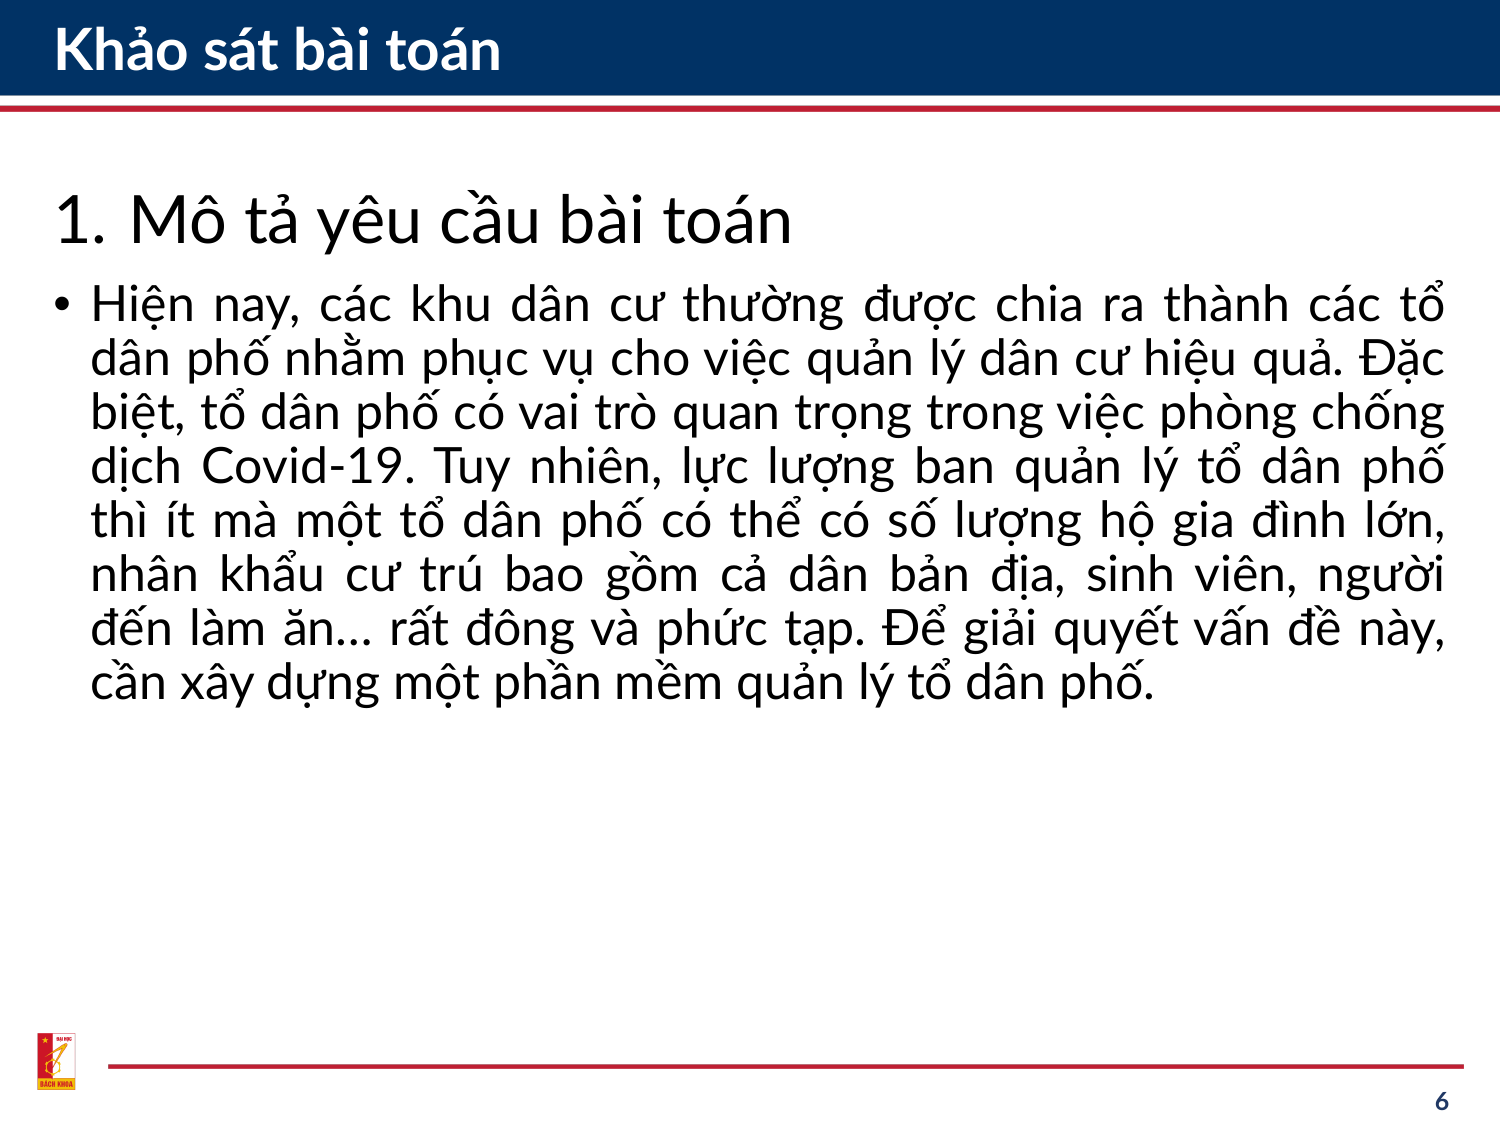

# Khảo sát bài toán
Mô tả yêu cầu bài toán
Hiện nay, các khu dân cư thường được chia ra thành các tổ dân phố nhằm phục vụ cho việc quản lý dân cư hiệu quả. Đặc biệt, tổ dân phố có vai trò quan trọng trong việc phòng chống dịch Covid-19. Tuy nhiên, lực lượng ban quản lý tổ dân phố thì ít mà một tổ dân phố có thể có số lượng hộ gia đình lớn, nhân khẩu cư trú bao gồm cả dân bản địa, sinh viên, người đến làm ăn… rất đông và phức tạp. Để giải quyết vấn đề này, cần xây dựng một phần mềm quản lý tổ dân phố.
6